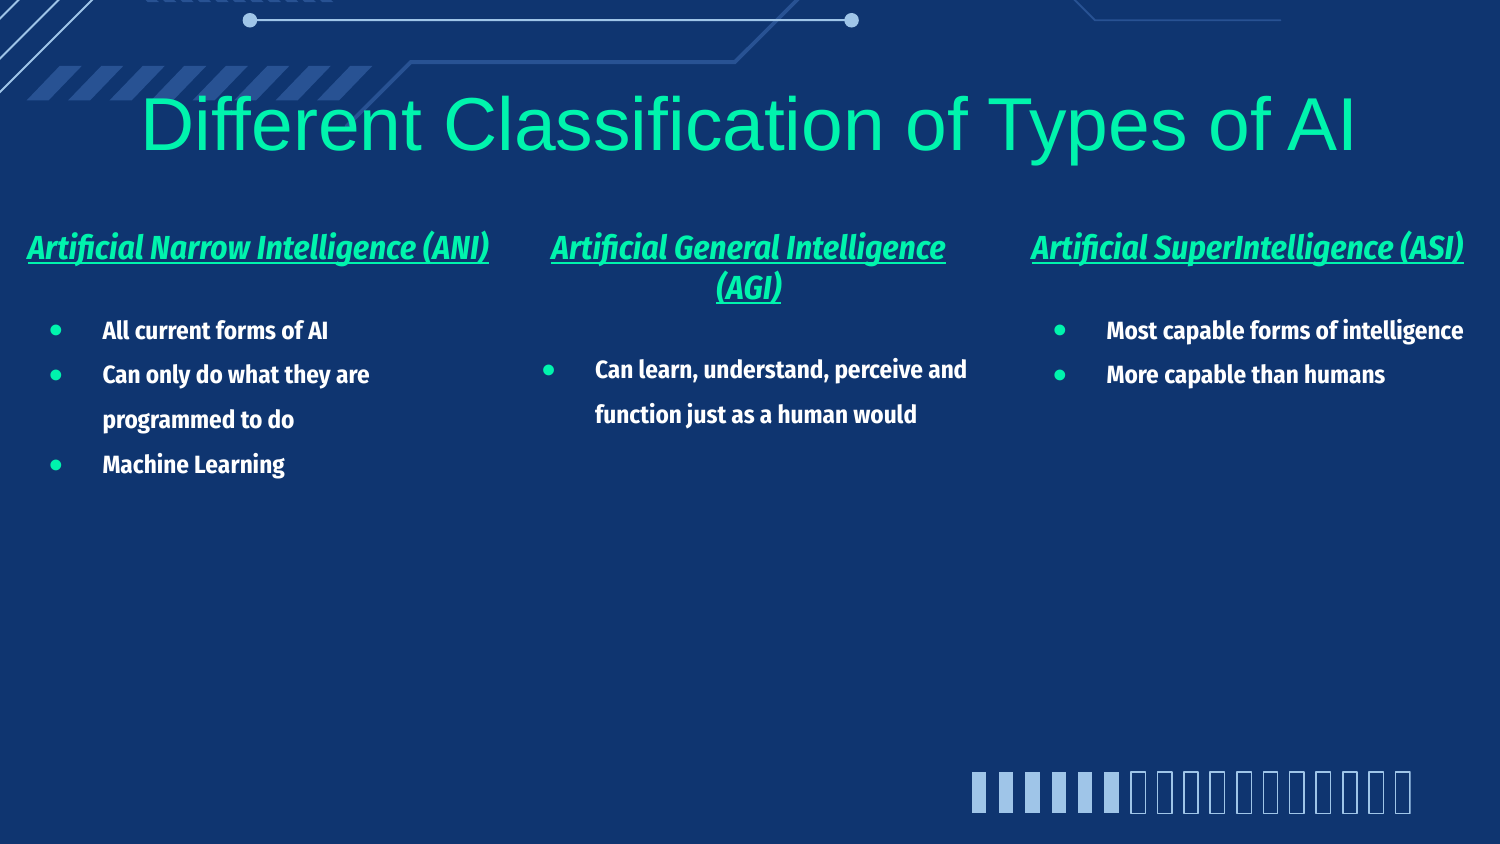

# Different Classification of Types of AI
Artificial Narrow Intelligence (ANI)
All current forms of AI
Can only do what they are programmed to do
Machine Learning

Artificial General Intelligence (AGI)
Can learn, understand, perceive and function just as a human would

Artificial SuperIntelligence (ASI)
Most capable forms of intelligence
More capable than humans